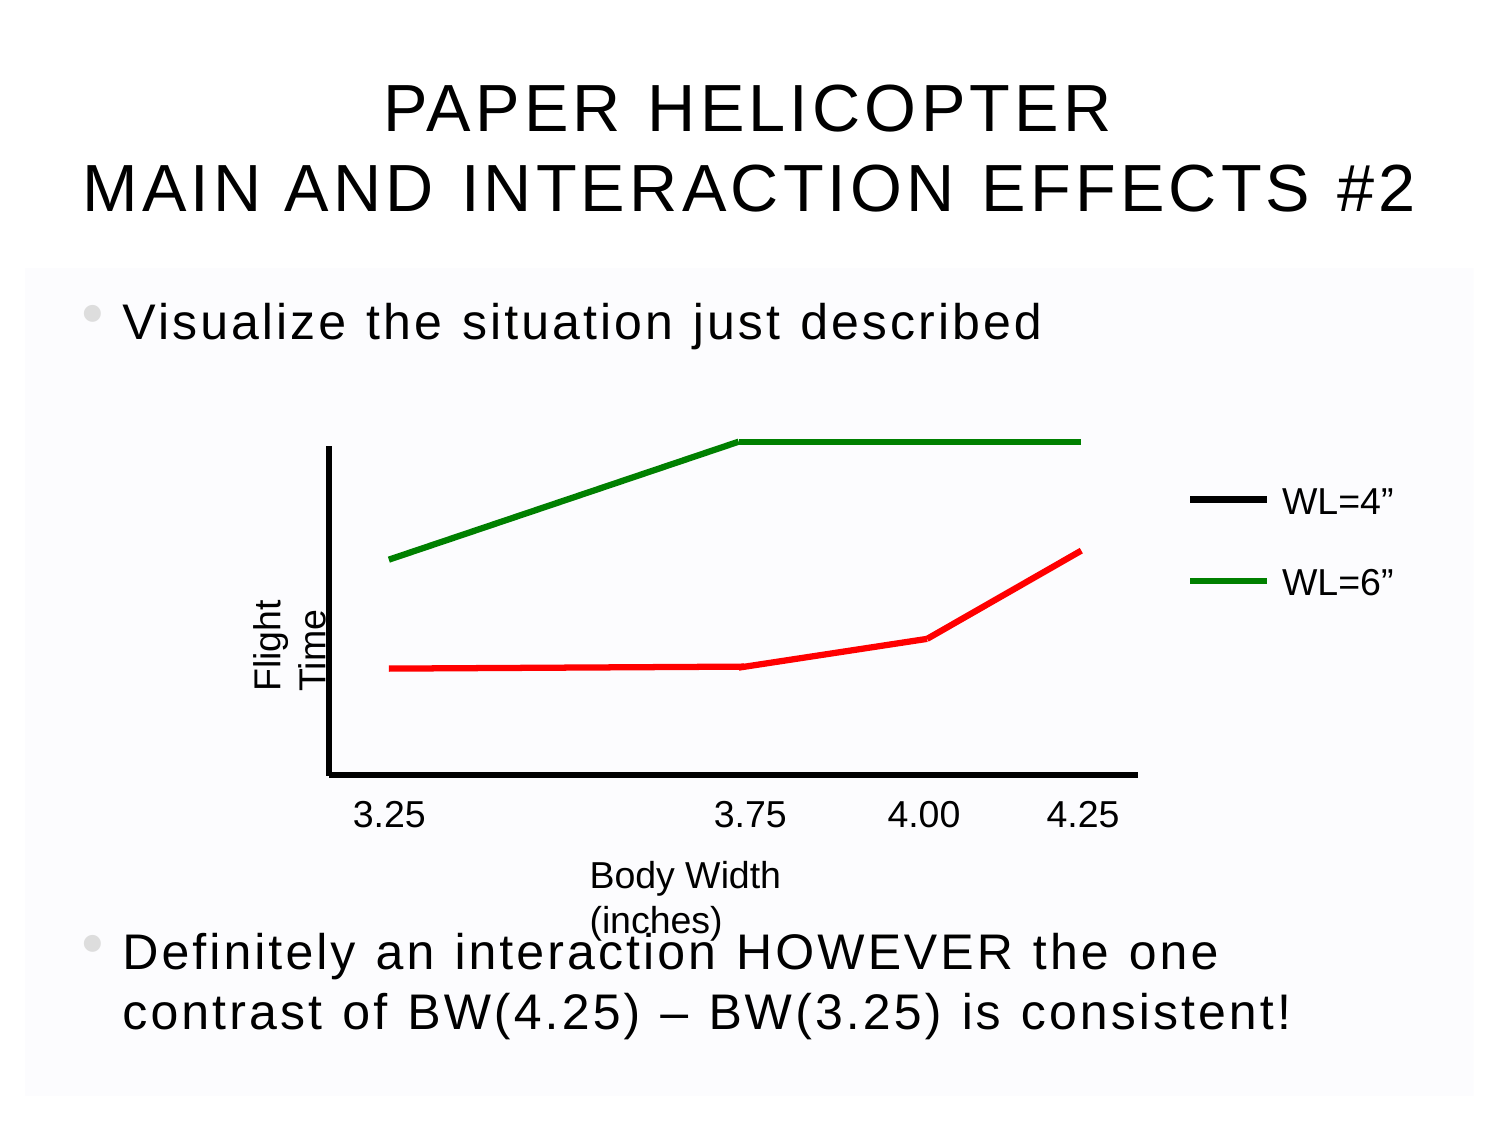

# PAPER HELICOPTER MAIN AND INTERACTION EFFECTS #2
Visualize the situation just described

Definitely an interaction HOWEVER the one contrast of BW(4.25) – BW(3.25) is consistent!
WL=4”
WL=6”
Flight Time
3.75
3.25
4.00
4.25
Body Width (inches)